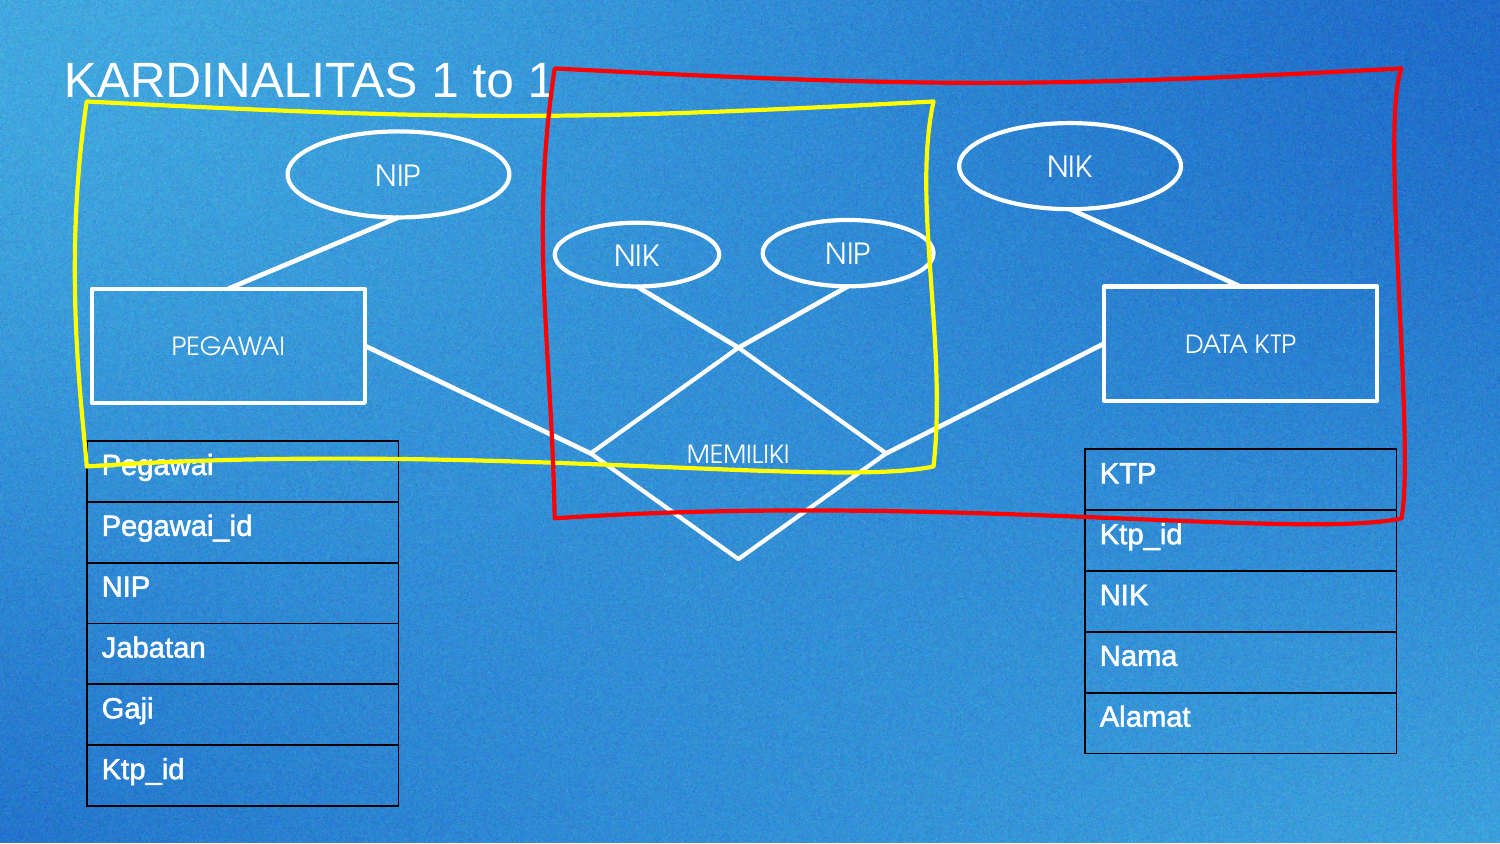

KARDINALITAS 1 to 1

NIK
NIP
NIP
NIK
DATA KTP
PEGAWAI
MEMILIKI
| Pegawai |
| --- |
| Pegawai\_id |
| NIP |
| Jabatan |
| Gaji |
| Ktp\_id |
| KTP |
| --- |
| Ktp\_id |
| NIK |
| Nama |
| Alamat |